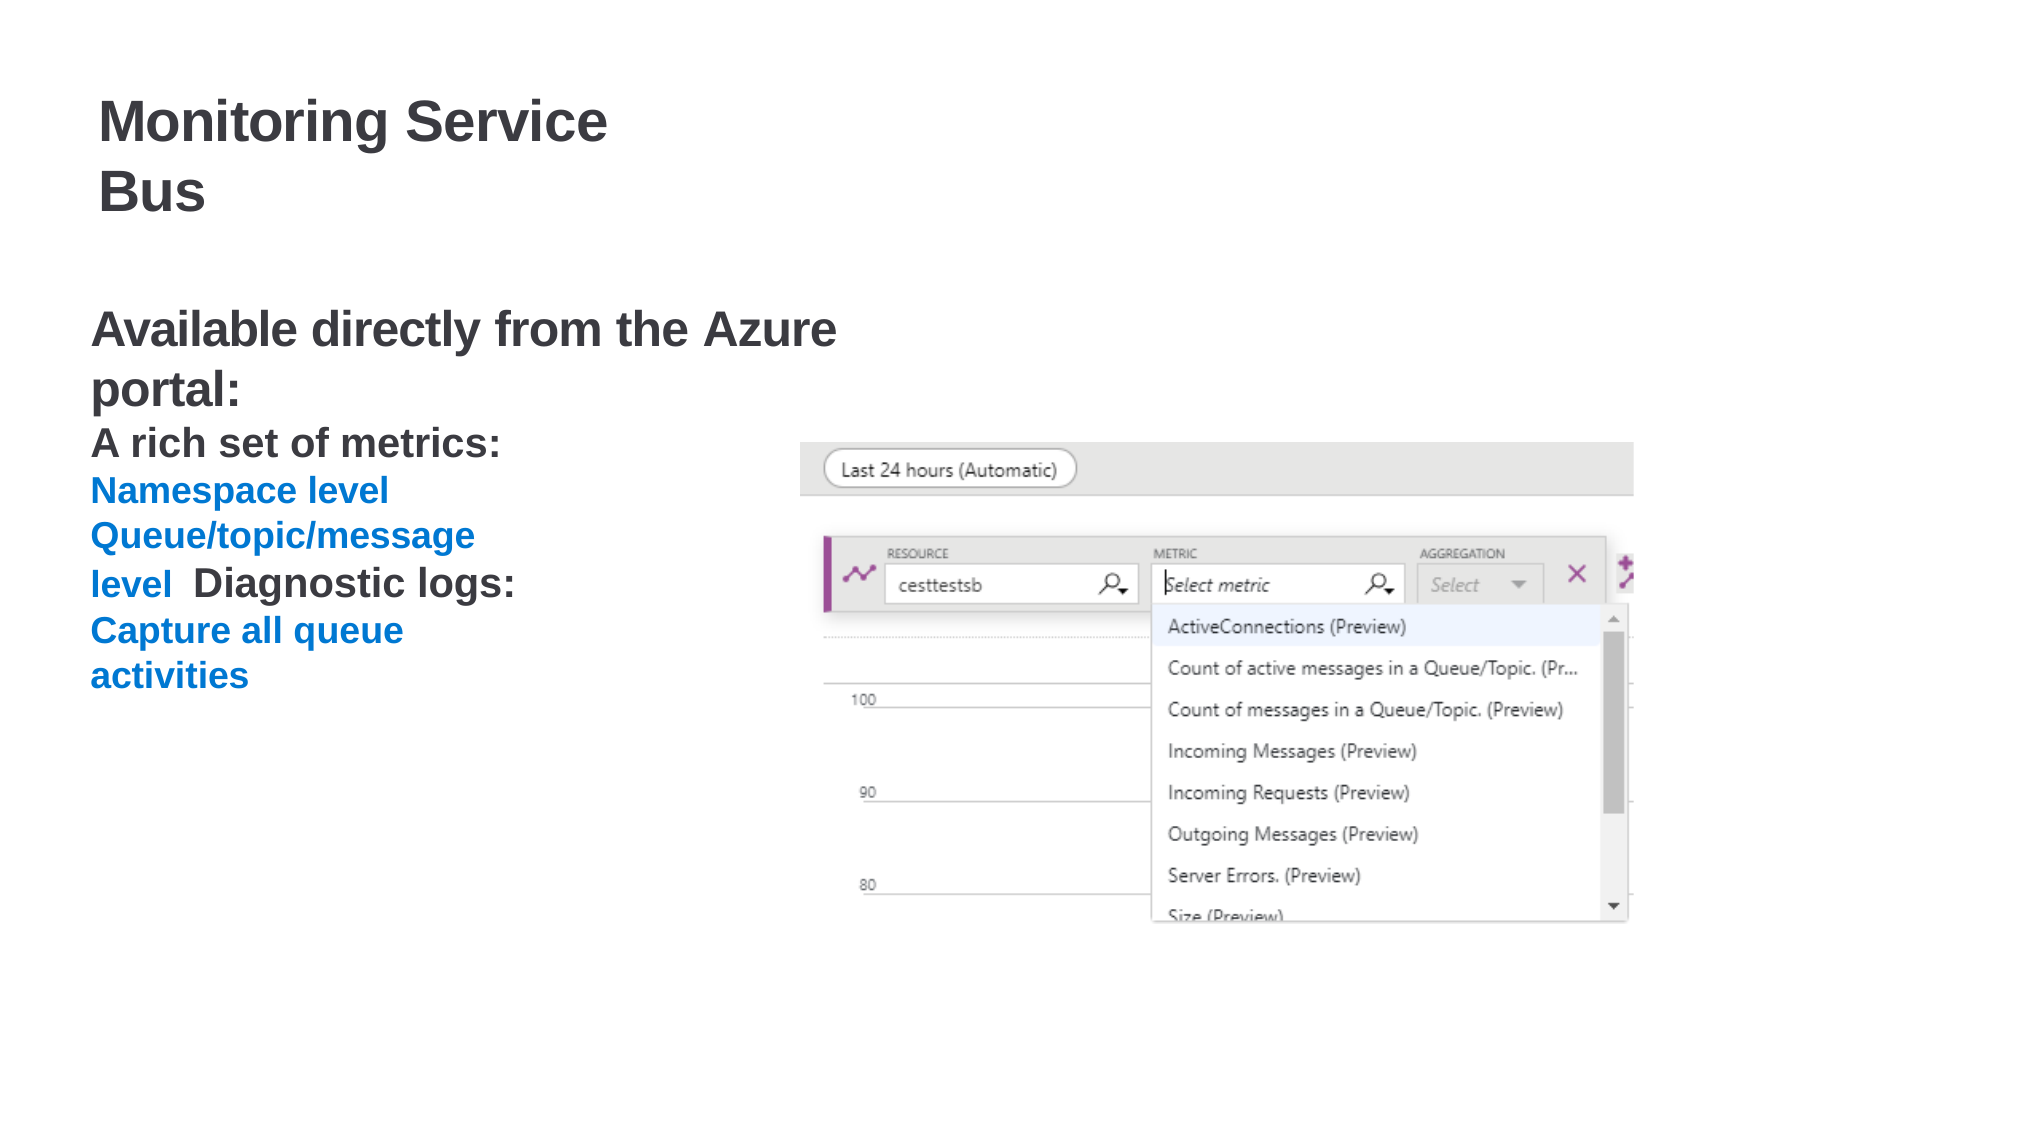

# Monitoring Service Bus
Available directly from the Azure portal:
A rich set of metrics:  Namespace level  Queue/topic/message level  Diagnostic logs:
Capture all queue activities